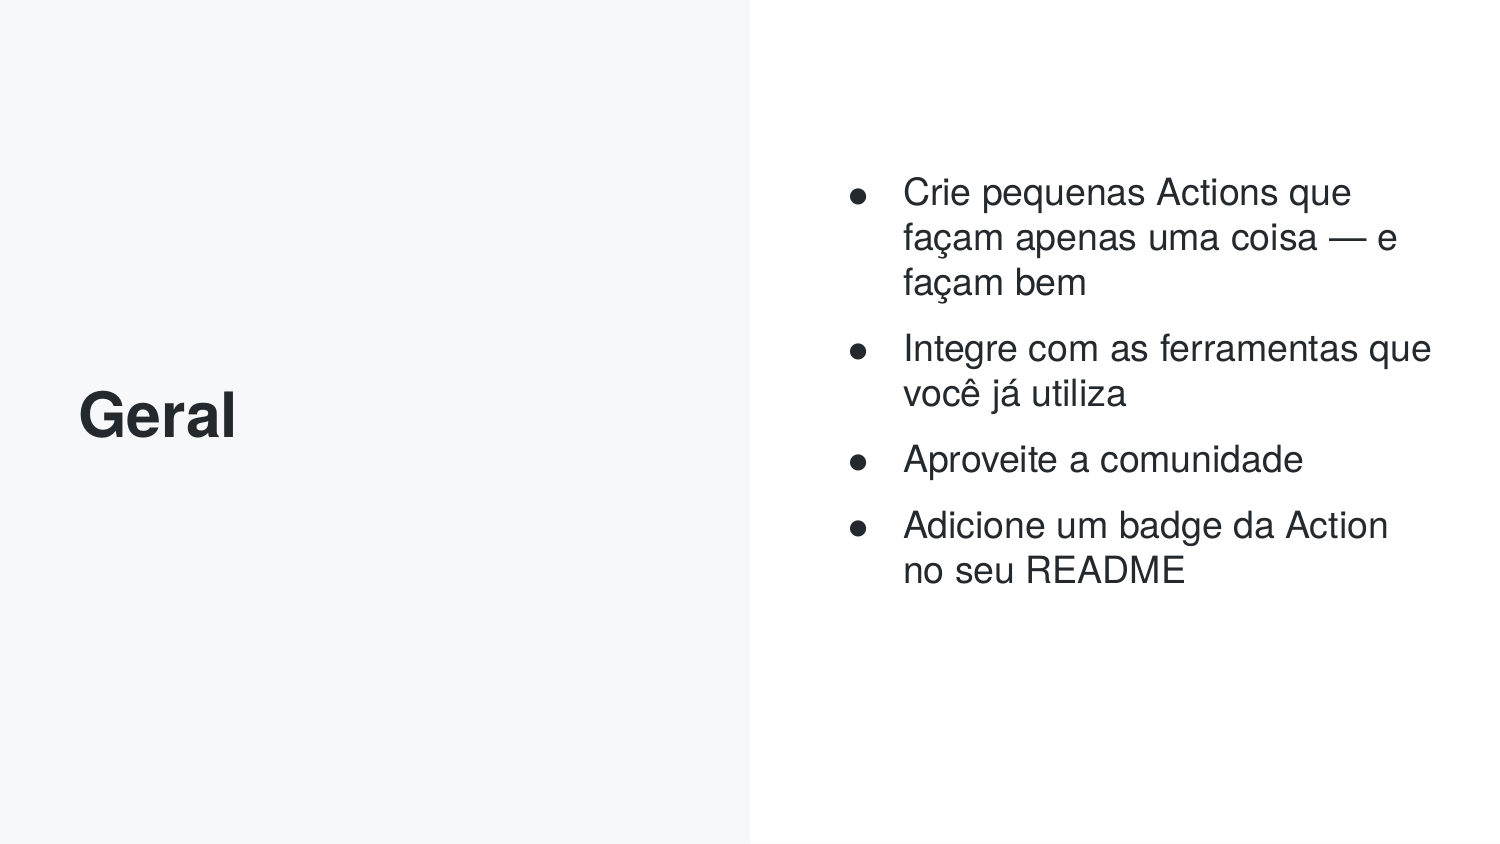

# Geral
Crie pequenas Actions que façam apenas uma coisa — e façam bem
Integre com as ferramentas que você já utiliza
Aproveite a comunidade
Adicione um badge da Action no seu README